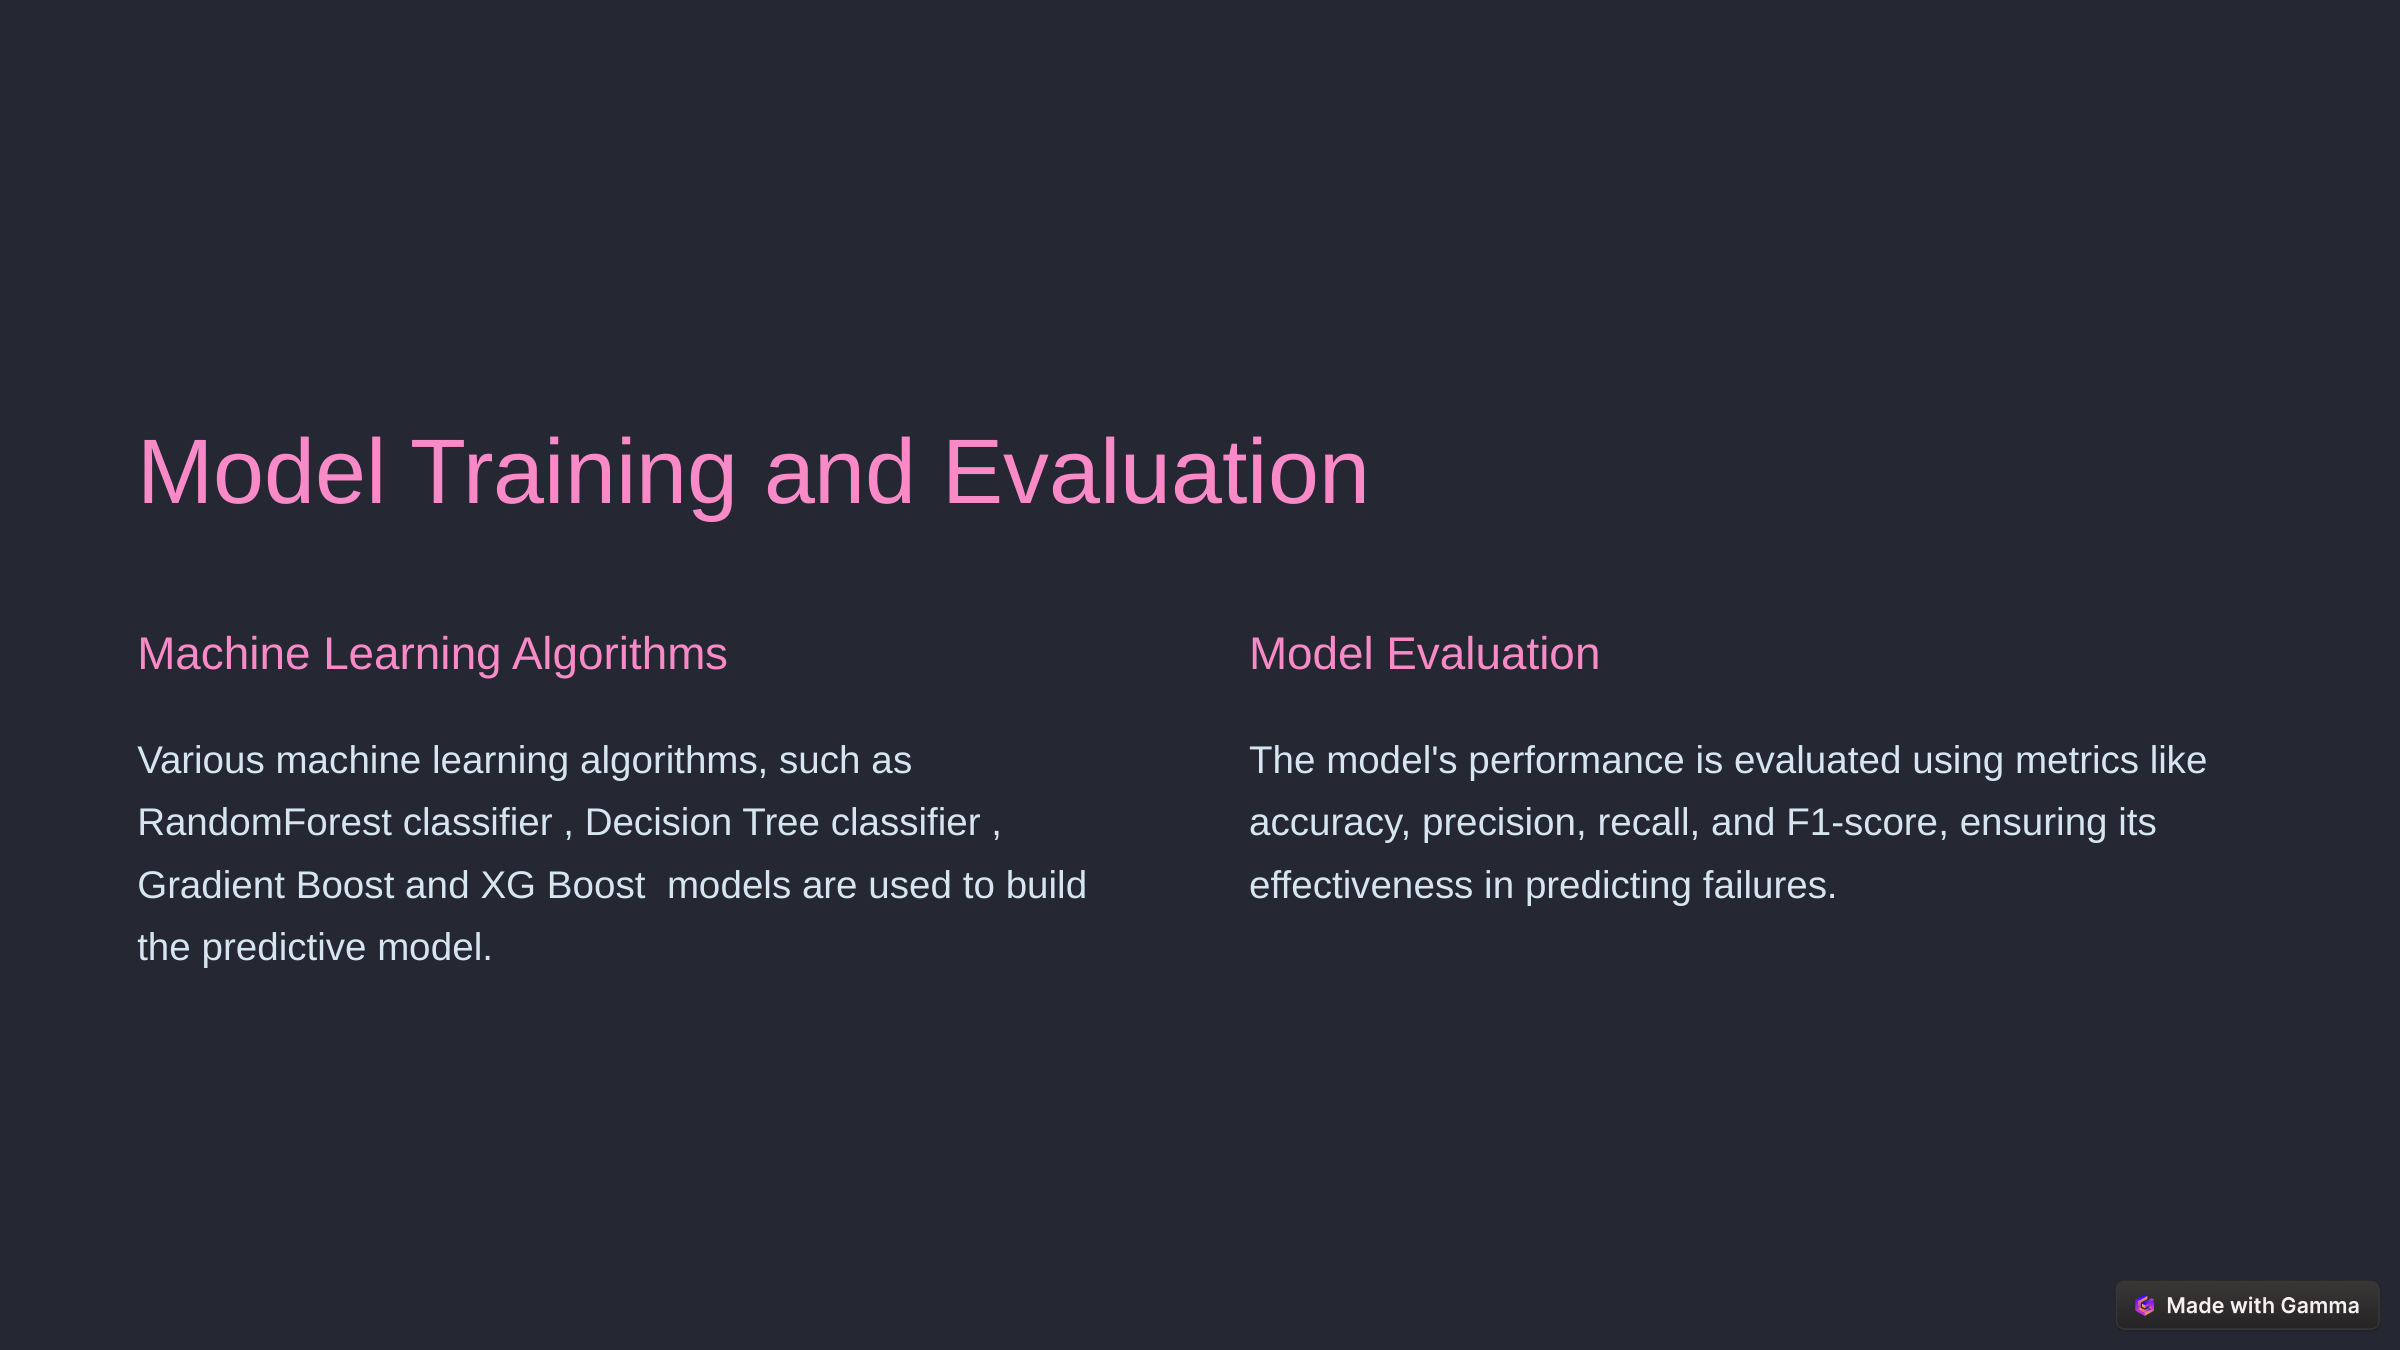

Model Training and Evaluation
Machine Learning Algorithms
Model Evaluation
Various machine learning algorithms, such as RandomForest classifier , Decision Tree classifier , Gradient Boost and XG Boost  models are used to build the predictive model.
The model's performance is evaluated using metrics like accuracy, precision, recall, and F1-score, ensuring its effectiveness in predicting failures.